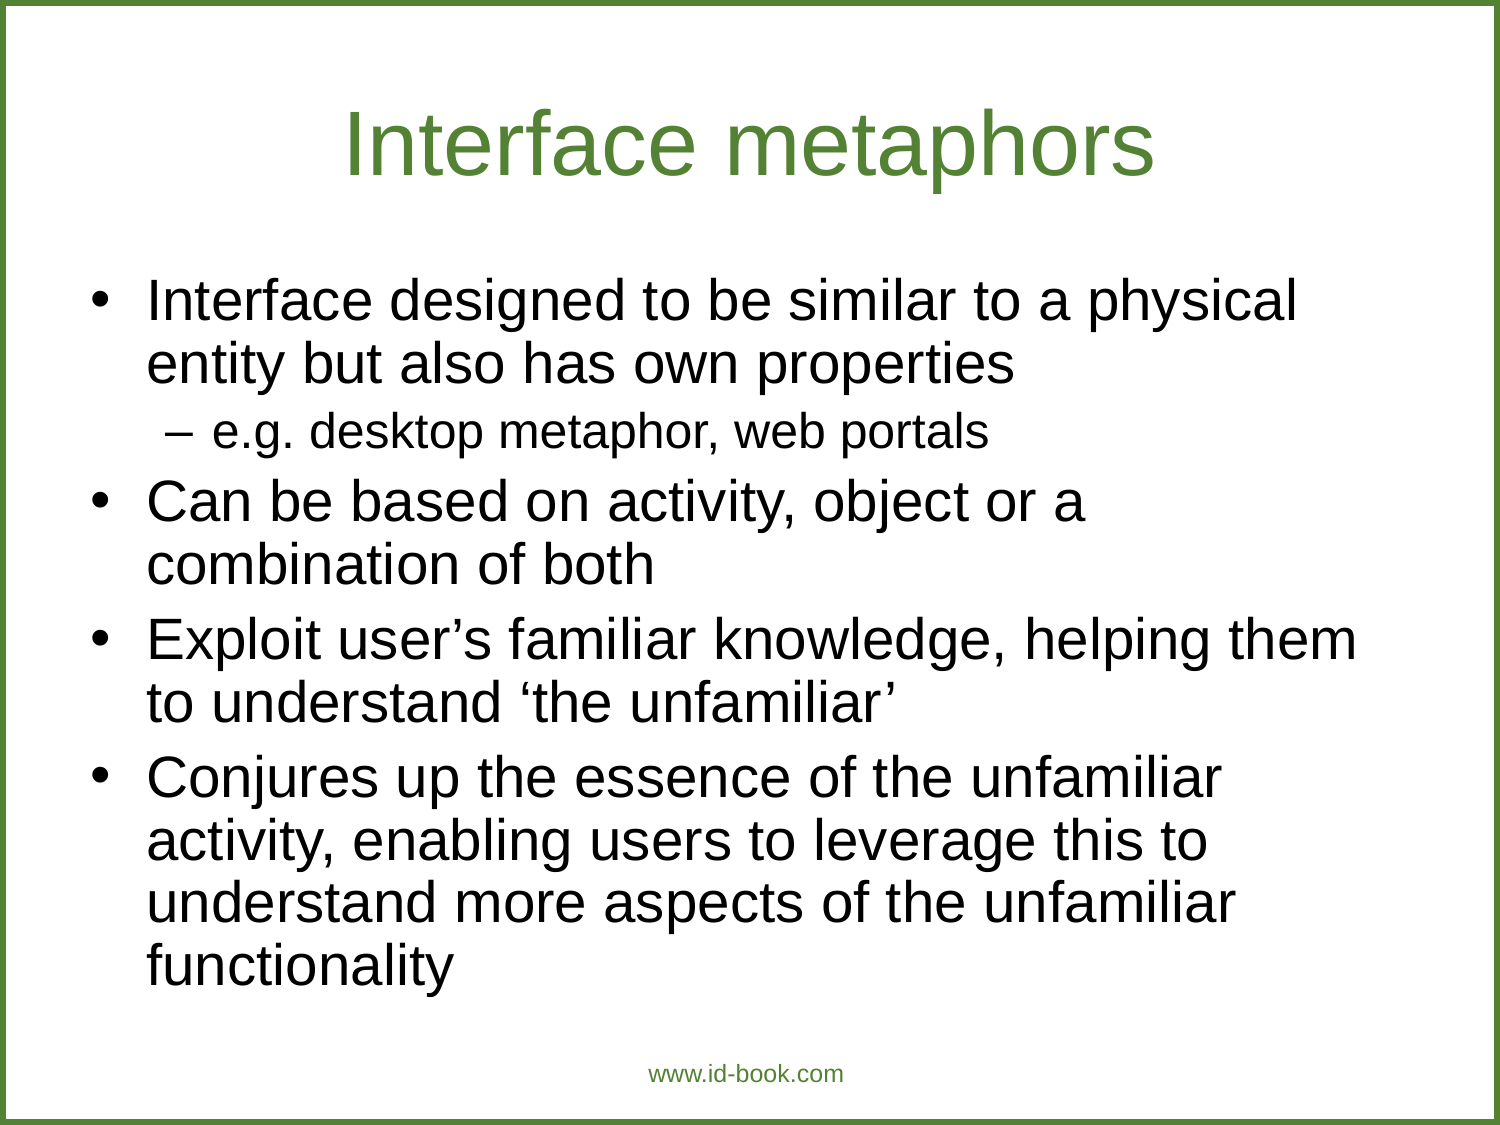

Interface designed to be similar to a physical entity but also has own properties
e.g. desktop metaphor, web portals
Can be based on activity, object or a combination of both
Exploit user’s familiar knowledge, helping them to understand ‘the unfamiliar’
Conjures up the essence of the unfamiliar activity, enabling users to leverage this to understand more aspects of the unfamiliar functionality
Interface metaphors
www.id-book.com